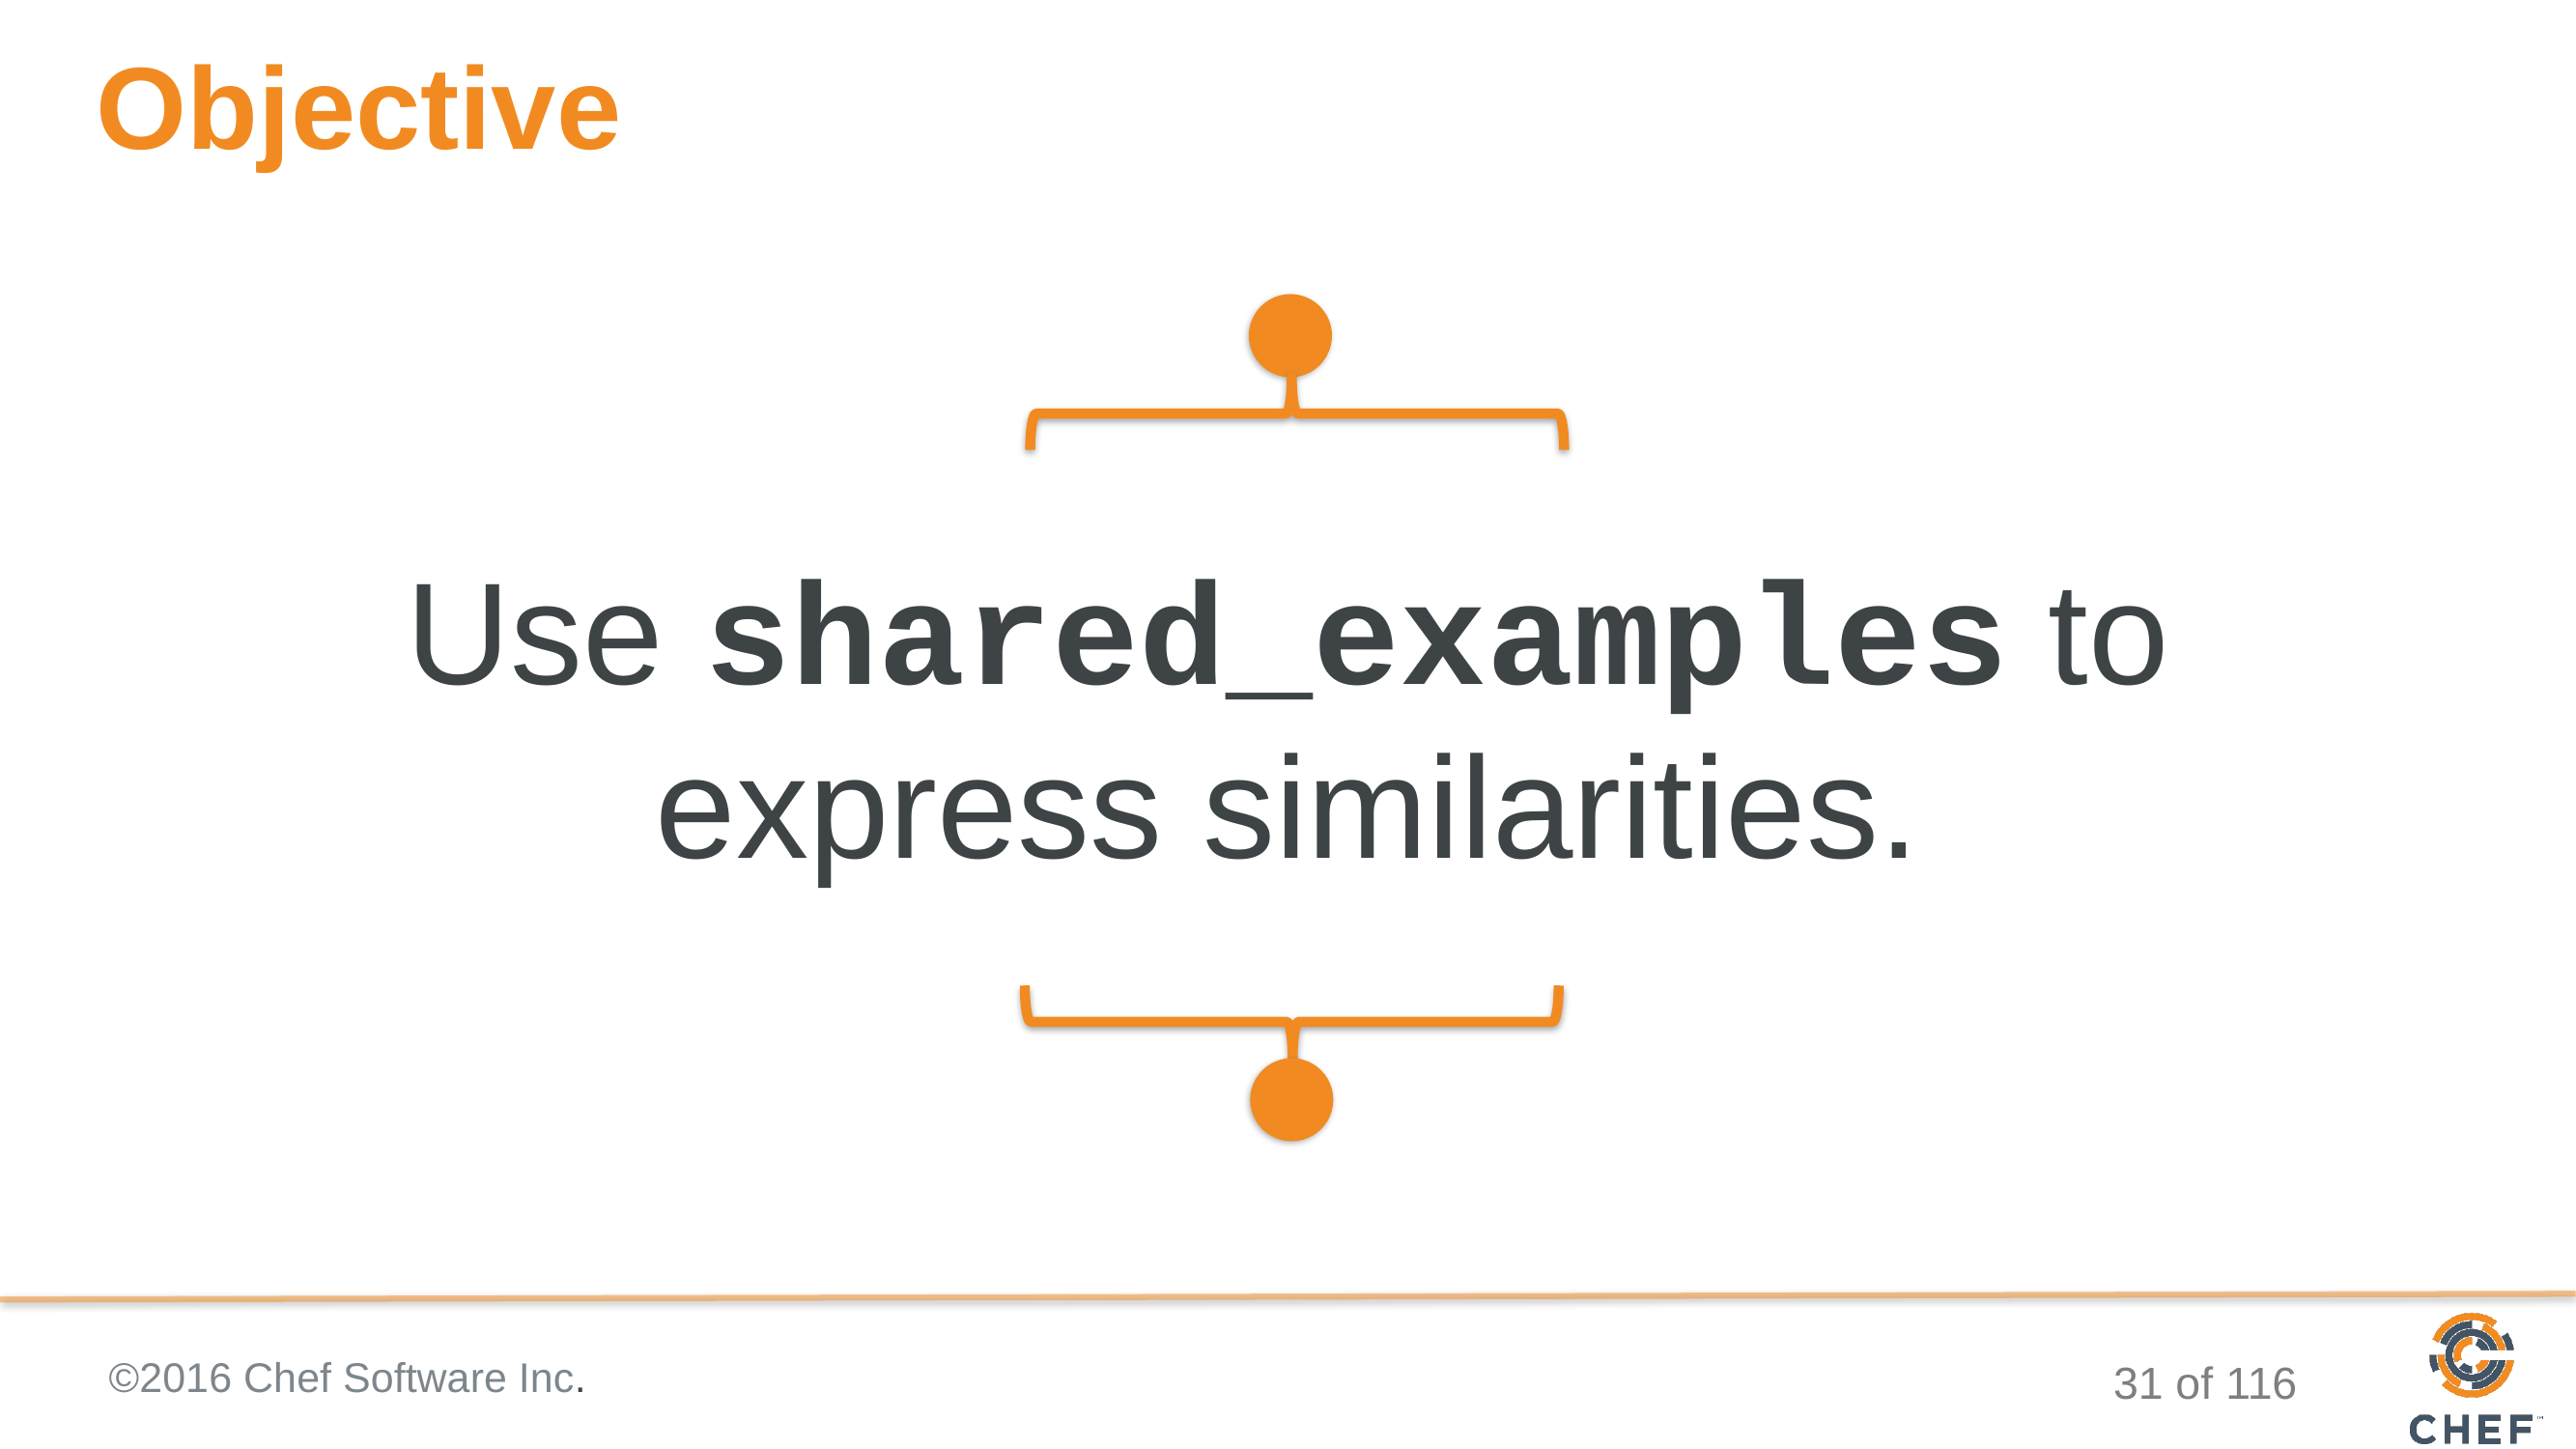

# Objective

Use shared_examples to express similarities.